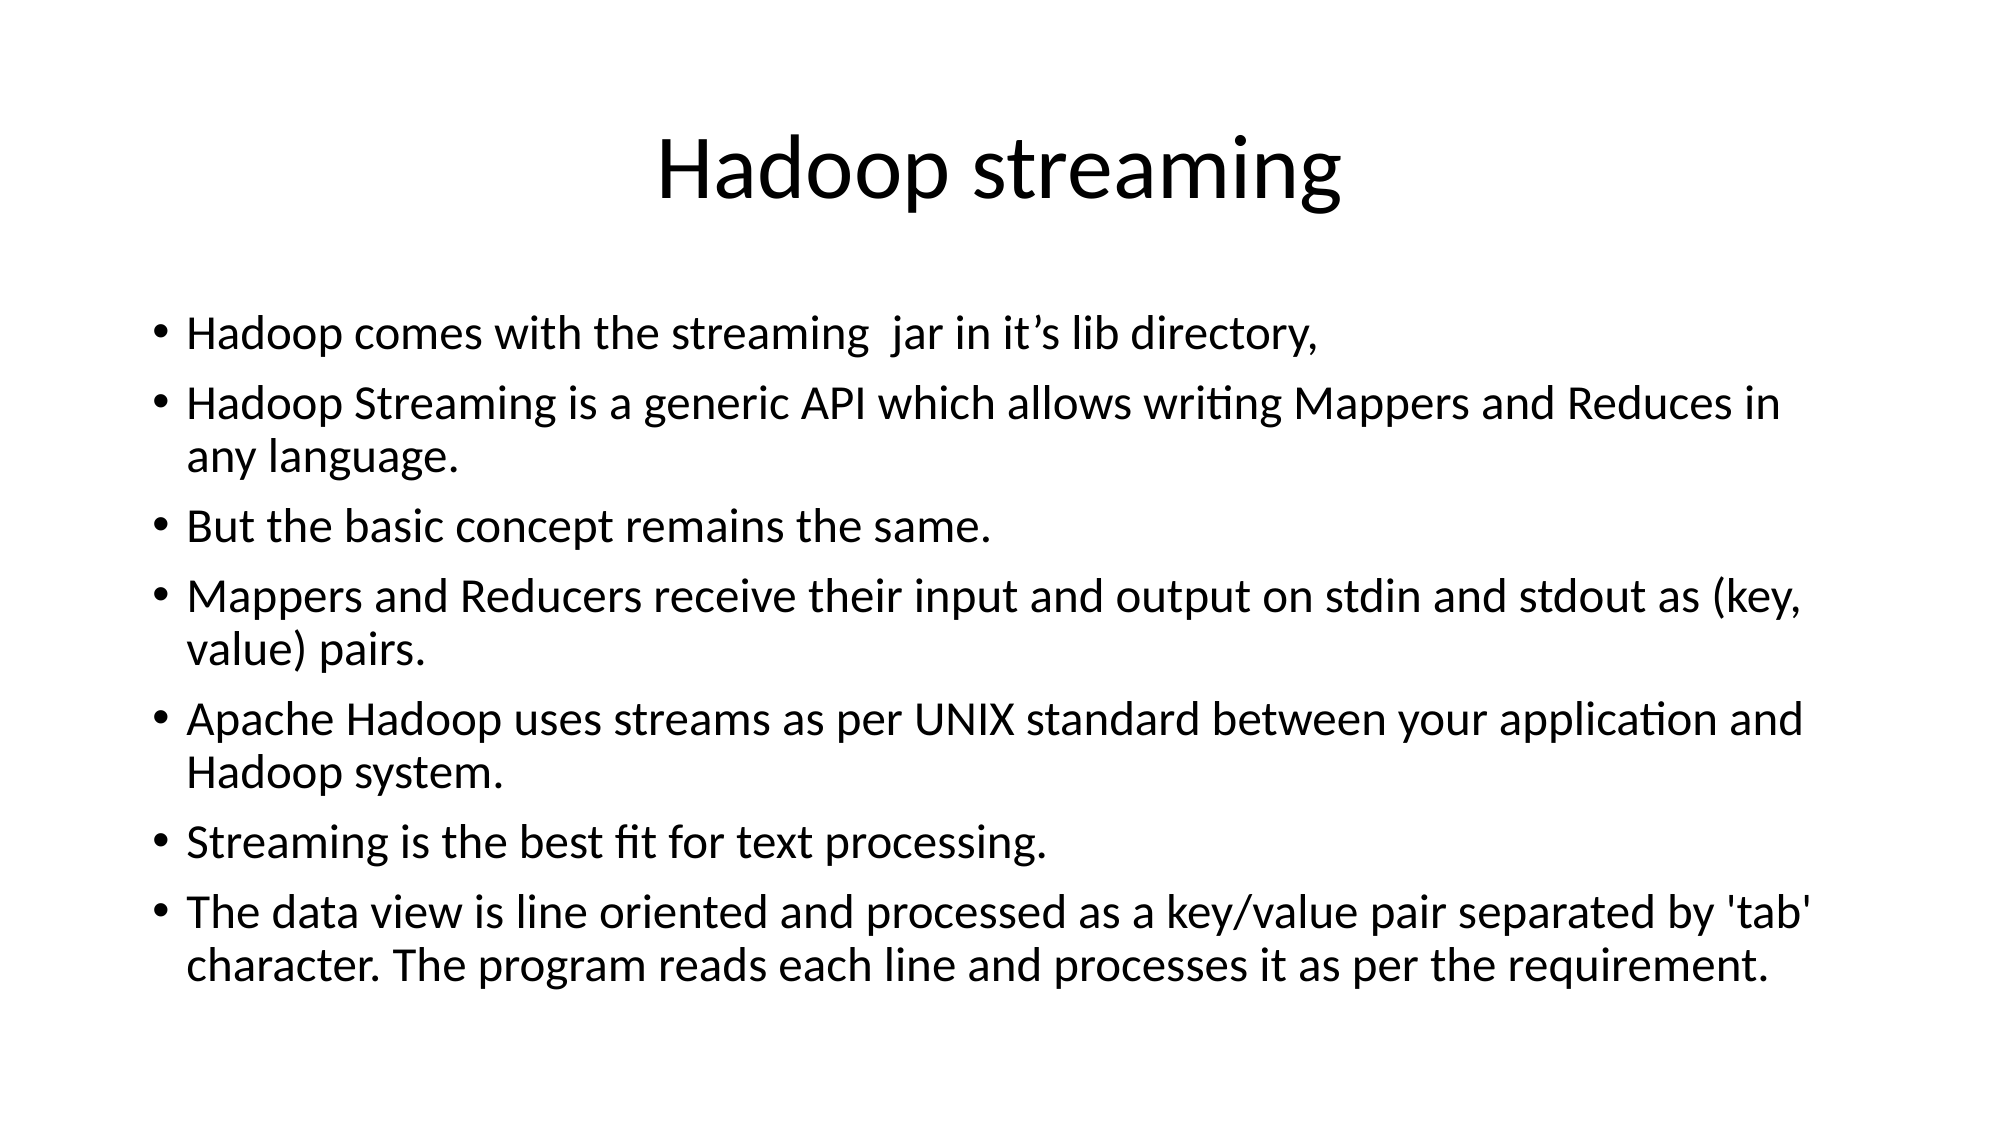

# Hadoop streaming
Hadoop comes with the streaming  jar in it’s lib directory,
Hadoop Streaming is a generic API which allows writing Mappers and Reduces in any language.
But the basic concept remains the same.
Mappers and Reducers receive their input and output on stdin and stdout as (key, value) pairs.
Apache Hadoop uses streams as per UNIX standard between your application and Hadoop system.
Streaming is the best fit for text processing.
The data view is line oriented and processed as a key/value pair separated by 'tab' character. The program reads each line and processes it as per the requirement.